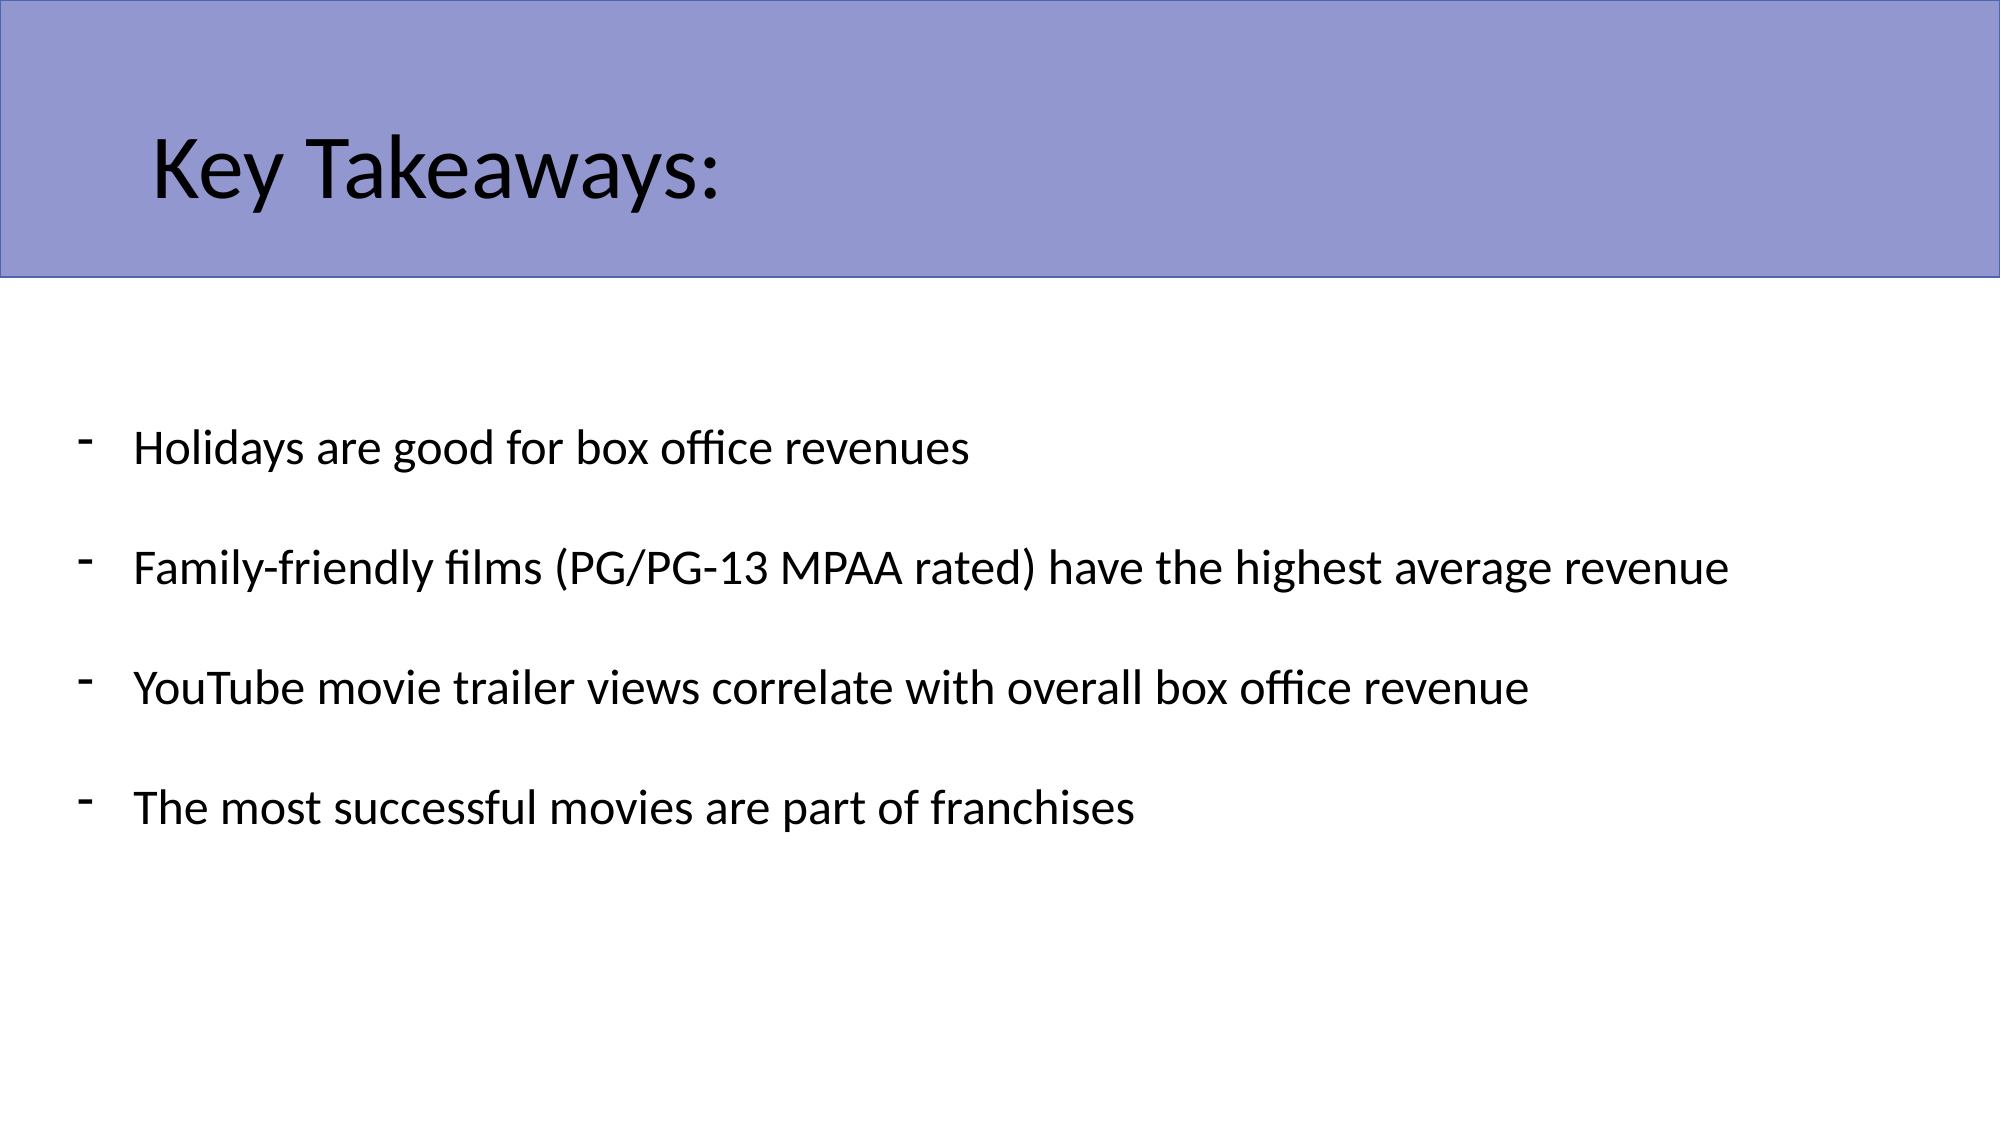

# Key Takeaways:

Holidays are good for box office revenues

Family-friendly films (PG/PG-13 MPAA rated) have the highest average revenue

YouTube movie trailer views correlate with overall box office revenue

The most successful movies are part of franchises